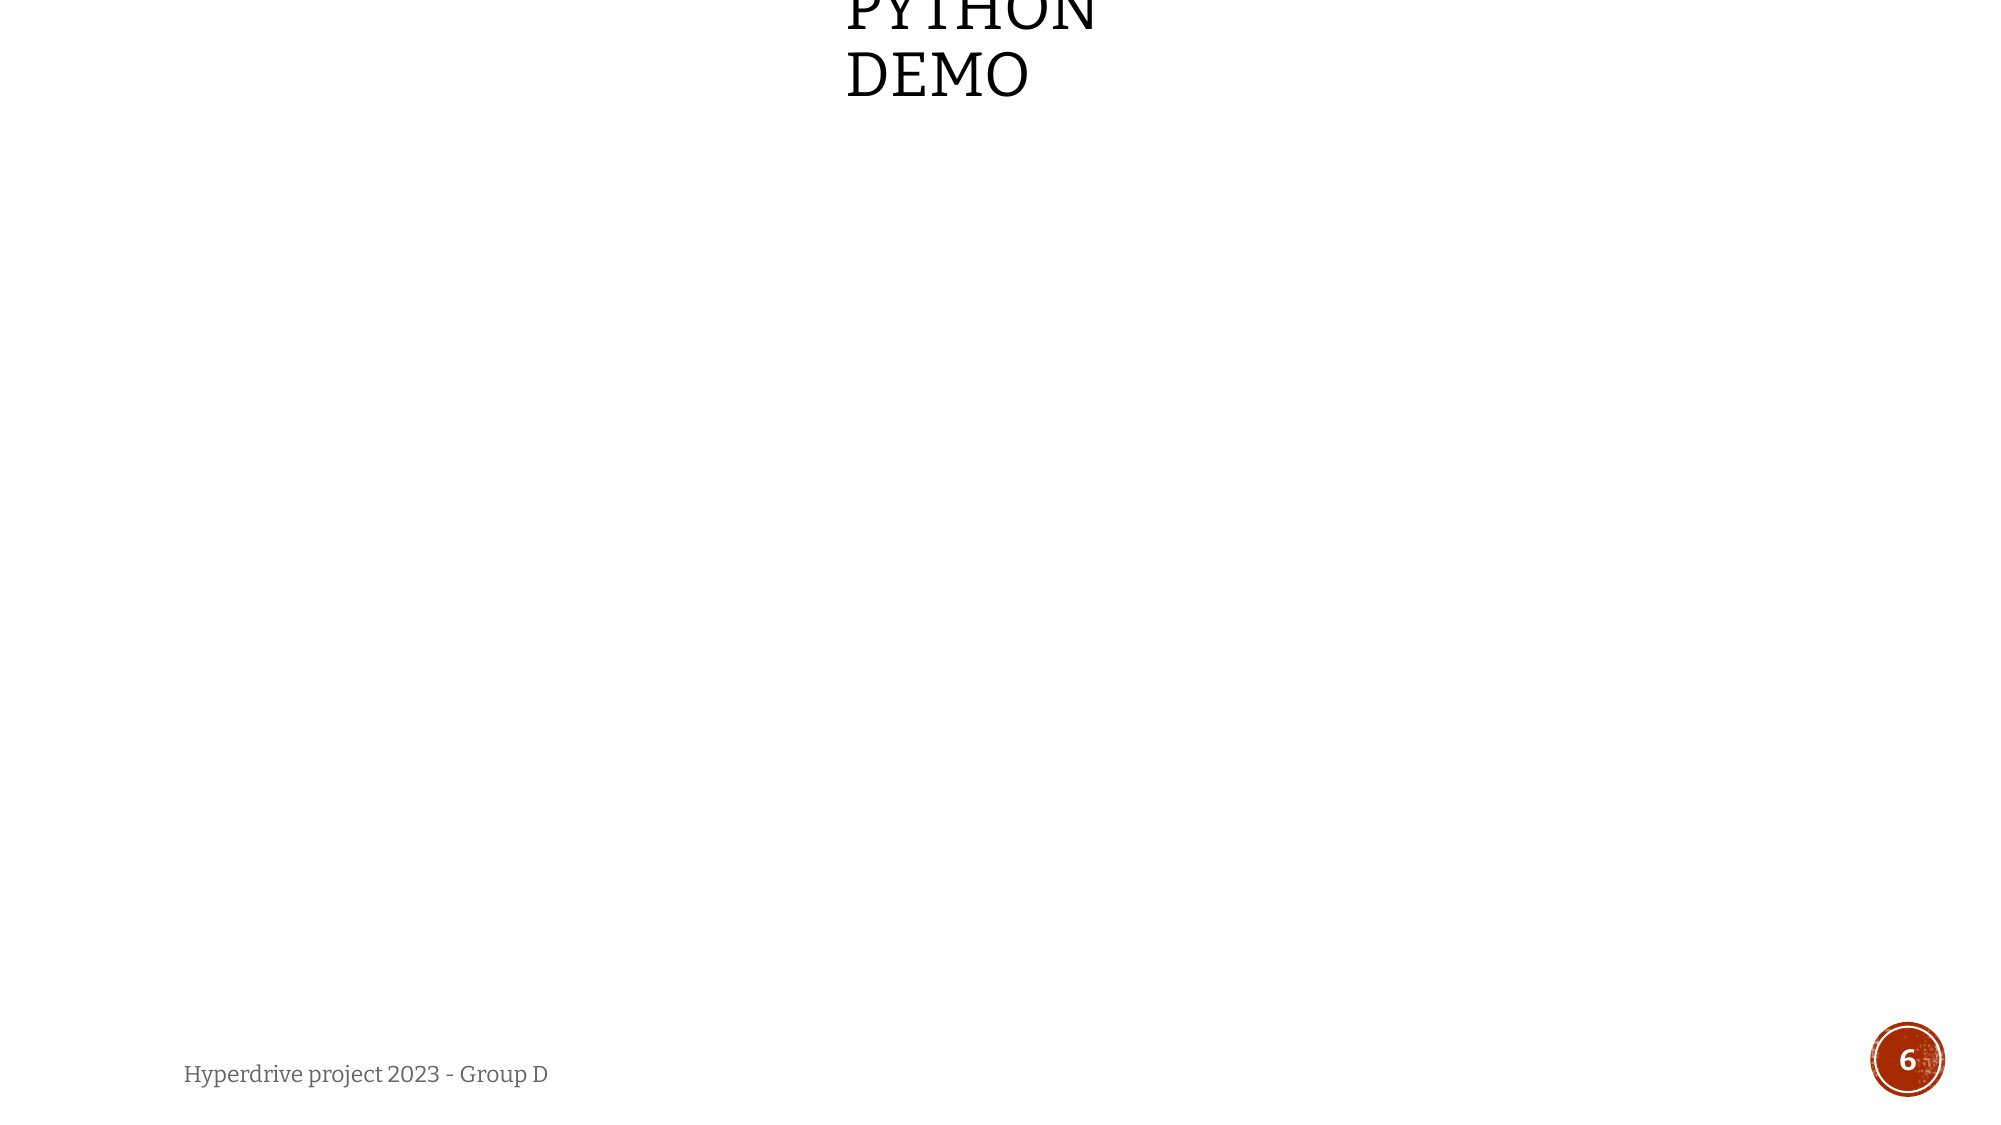

# PYTHON Demo
6
Hyperdrive project 2023 - Group D